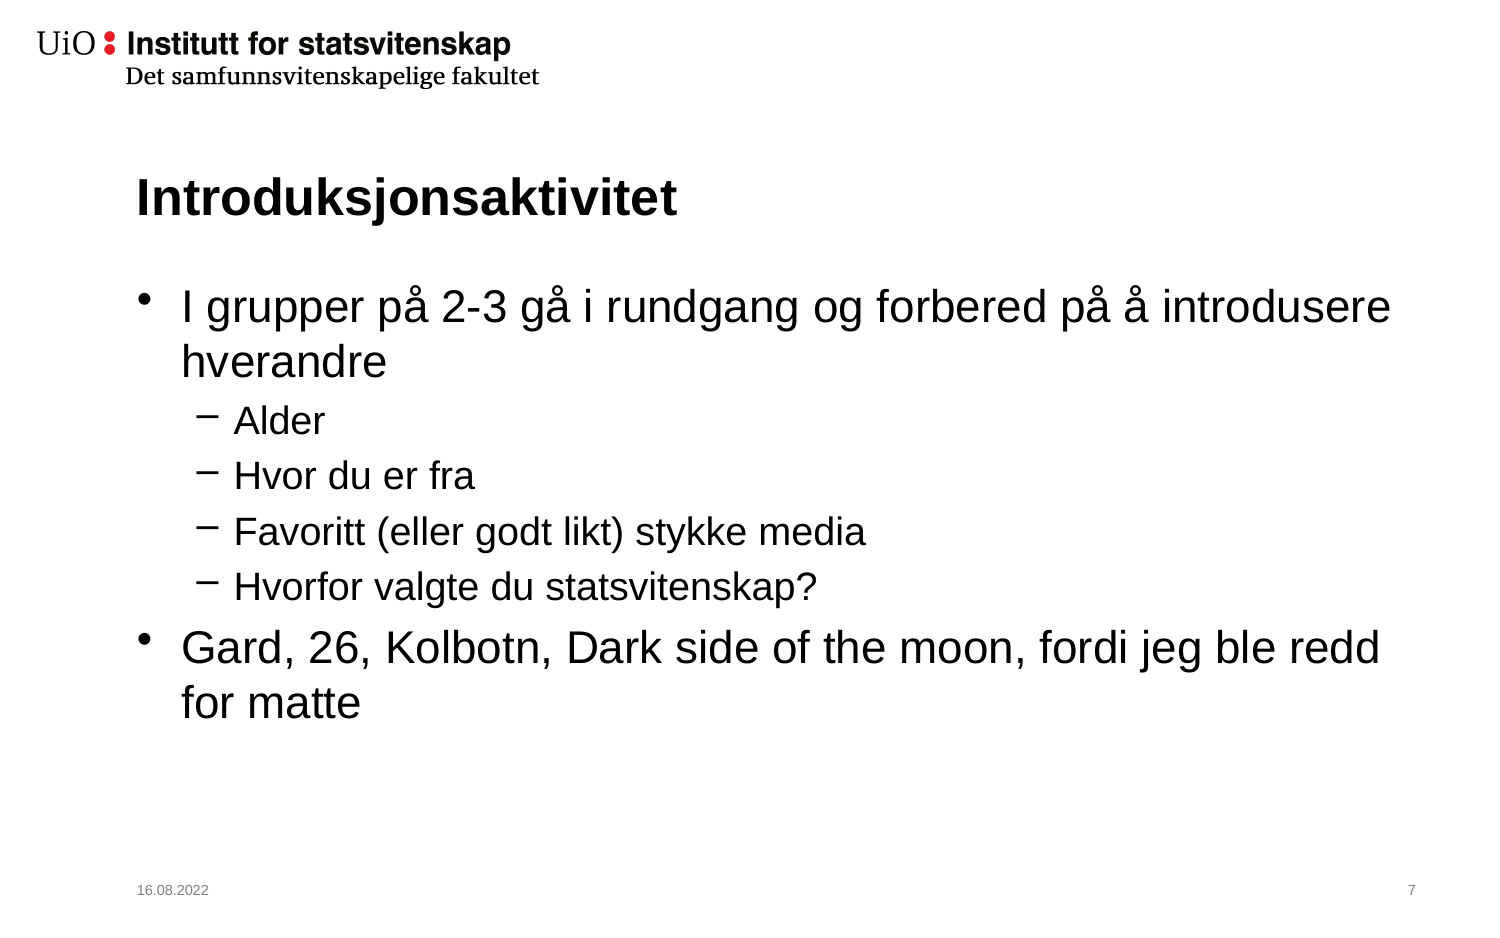

# Introduksjonsaktivitet
I grupper på 2-3 gå i rundgang og forbered på å introdusere hverandre
Alder
Hvor du er fra
Favoritt (eller godt likt) stykke media
Hvorfor valgte du statsvitenskap?
Gard, 26, Kolbotn, Dark side of the moon, fordi jeg ble redd for matte

16.08.2022
7